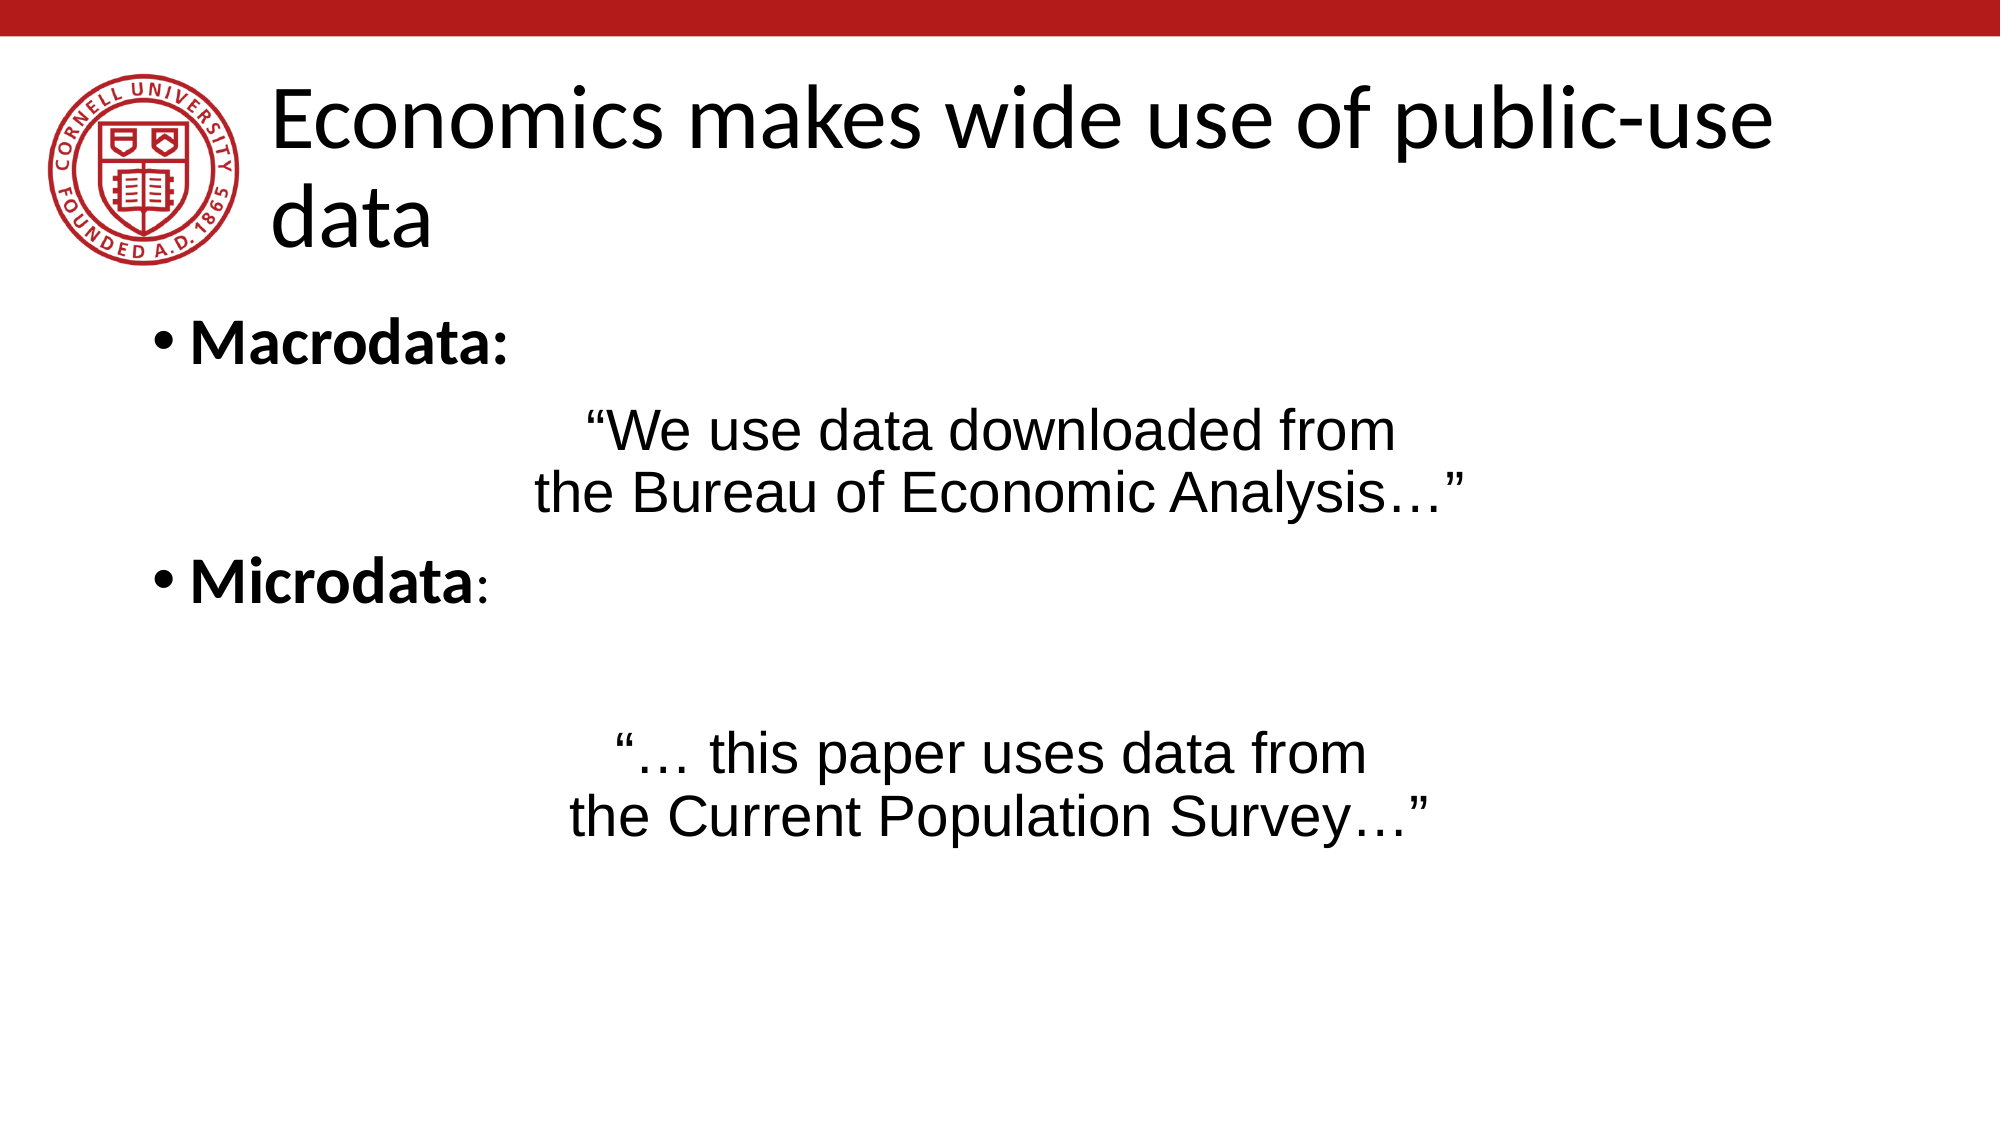

# Economics makes wide use of public-use data
Macrodata:
“We use data downloaded from
the Bureau of Economic Analysis…”
Microdata:

“… this paper uses data from
the Current Population Survey…”